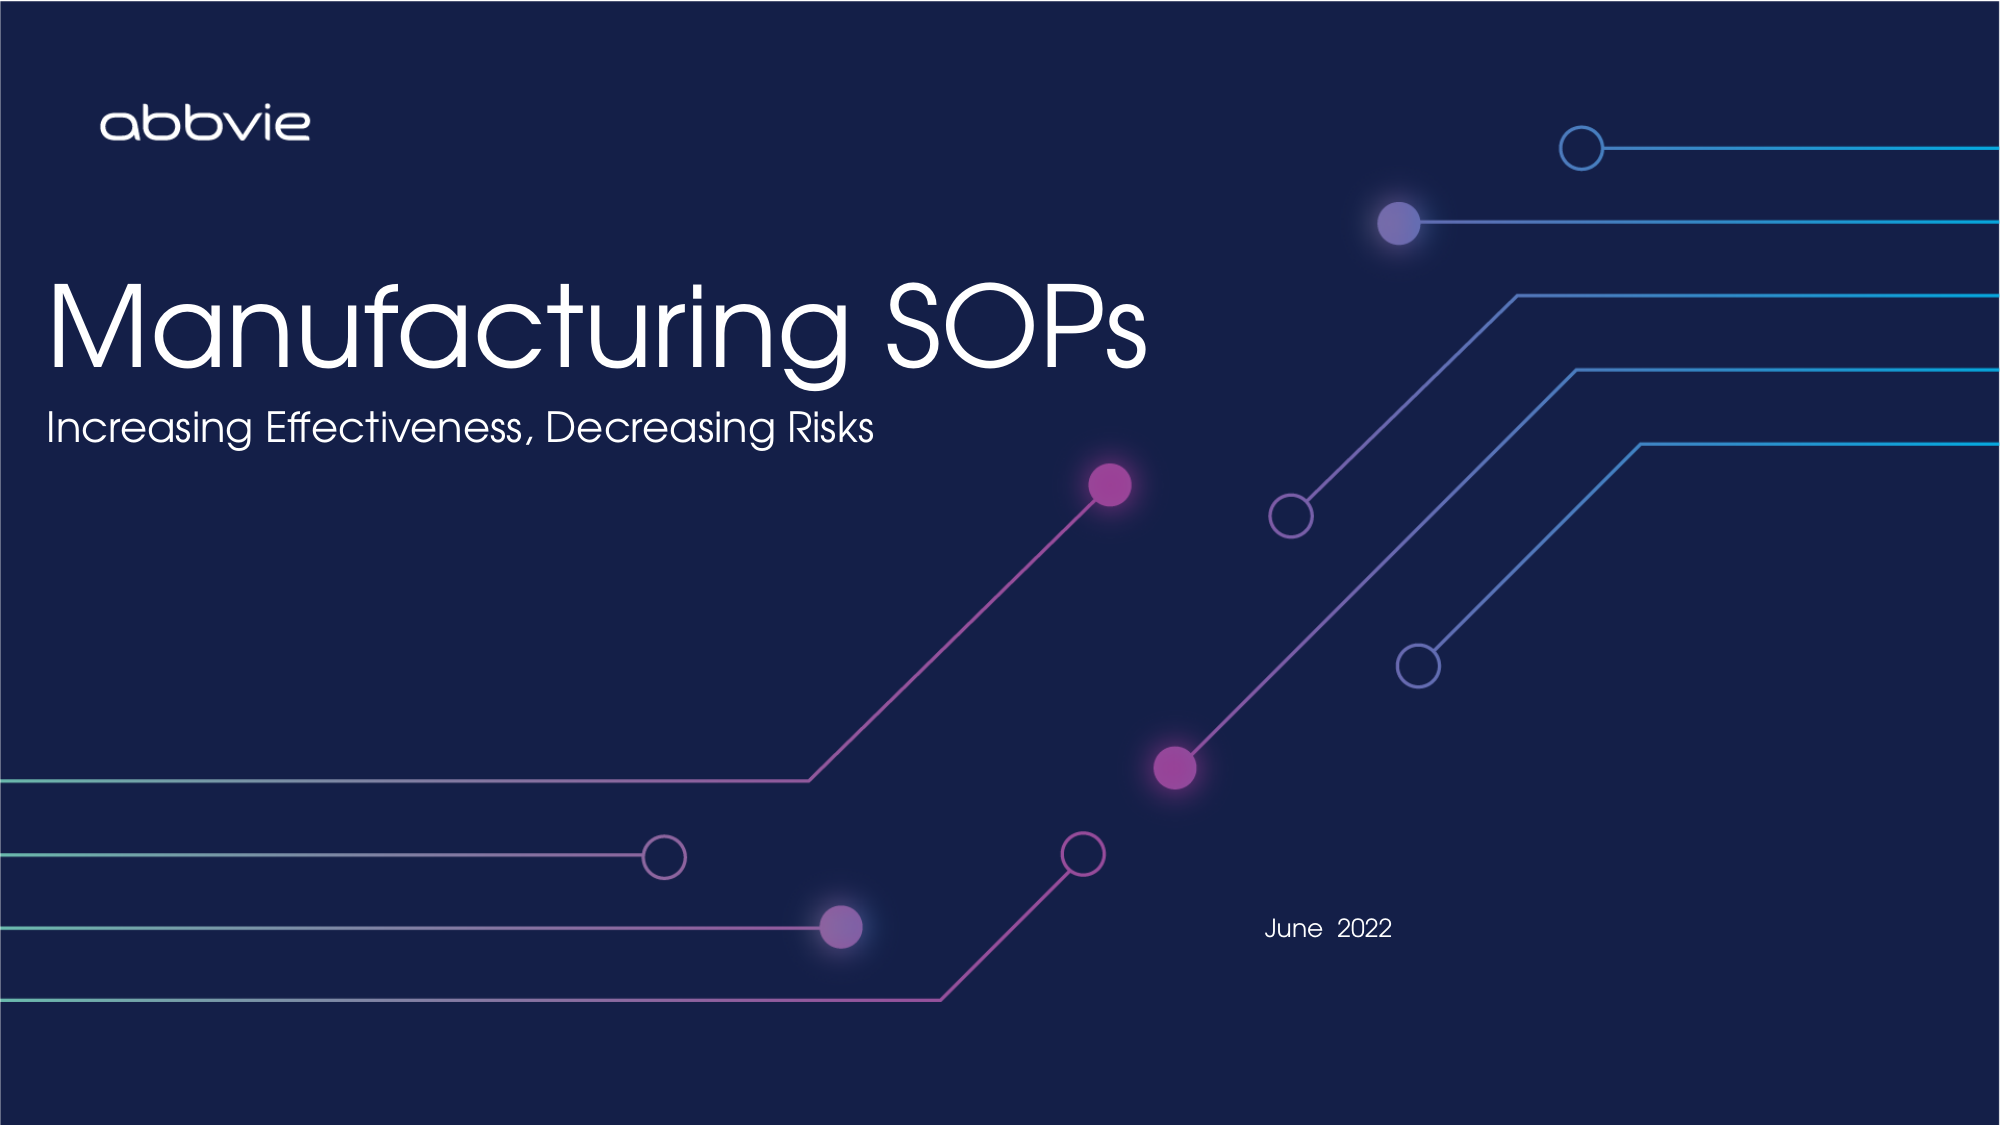

# Manufacturing SOPs
Increasing Effectiveness, Decreasing Risks
June  2022